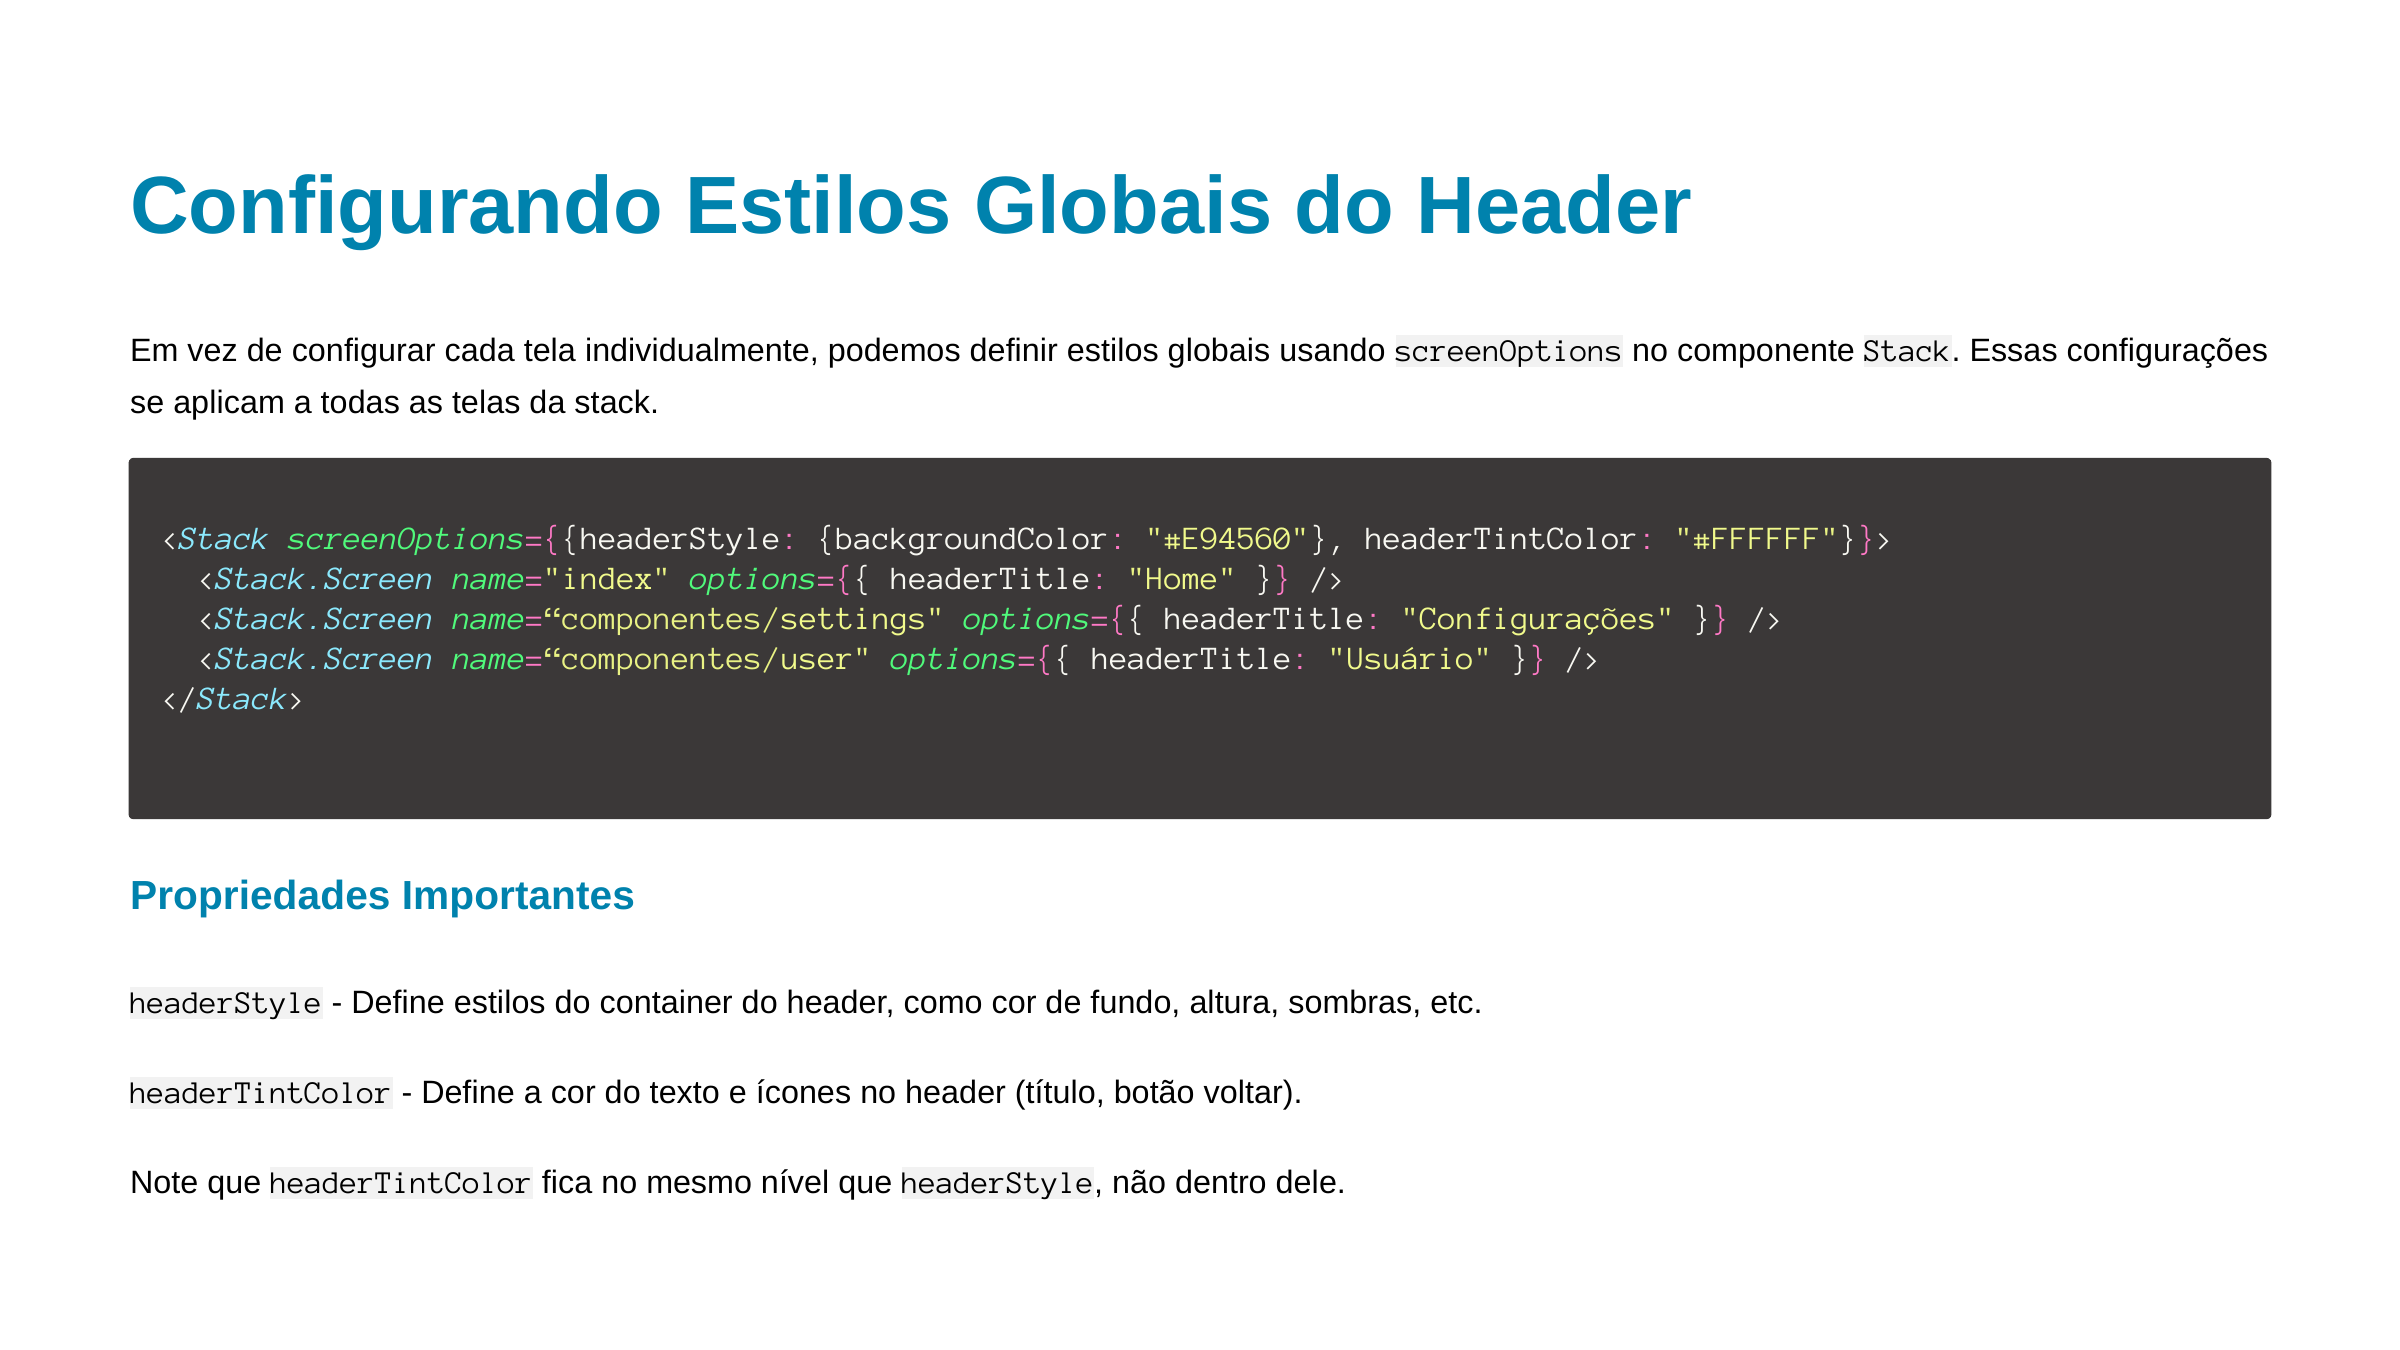

Configurando Estilos Globais do Header
Em vez de configurar cada tela individualmente, podemos definir estilos globais usando screenOptions no componente Stack. Essas configurações se aplicam a todas as telas da stack.

<Stack screenOptions={{headerStyle: {backgroundColor: "#E94560"}, headerTintColor: "#FFFFFF"}}>
  <Stack.Screen name="index" options={{ headerTitle: "Home" }} />
  <Stack.Screen name=“componentes/settings" options={{ headerTitle: "Configurações" }} />
  <Stack.Screen name=“componentes/user" options={{ headerTitle: "Usuário" }} />
</Stack>
Propriedades Importantes
headerStyle - Define estilos do container do header, como cor de fundo, altura, sombras, etc.
headerTintColor - Define a cor do texto e ícones no header (título, botão voltar).
Note que headerTintColor fica no mesmo nível que headerStyle, não dentro dele.